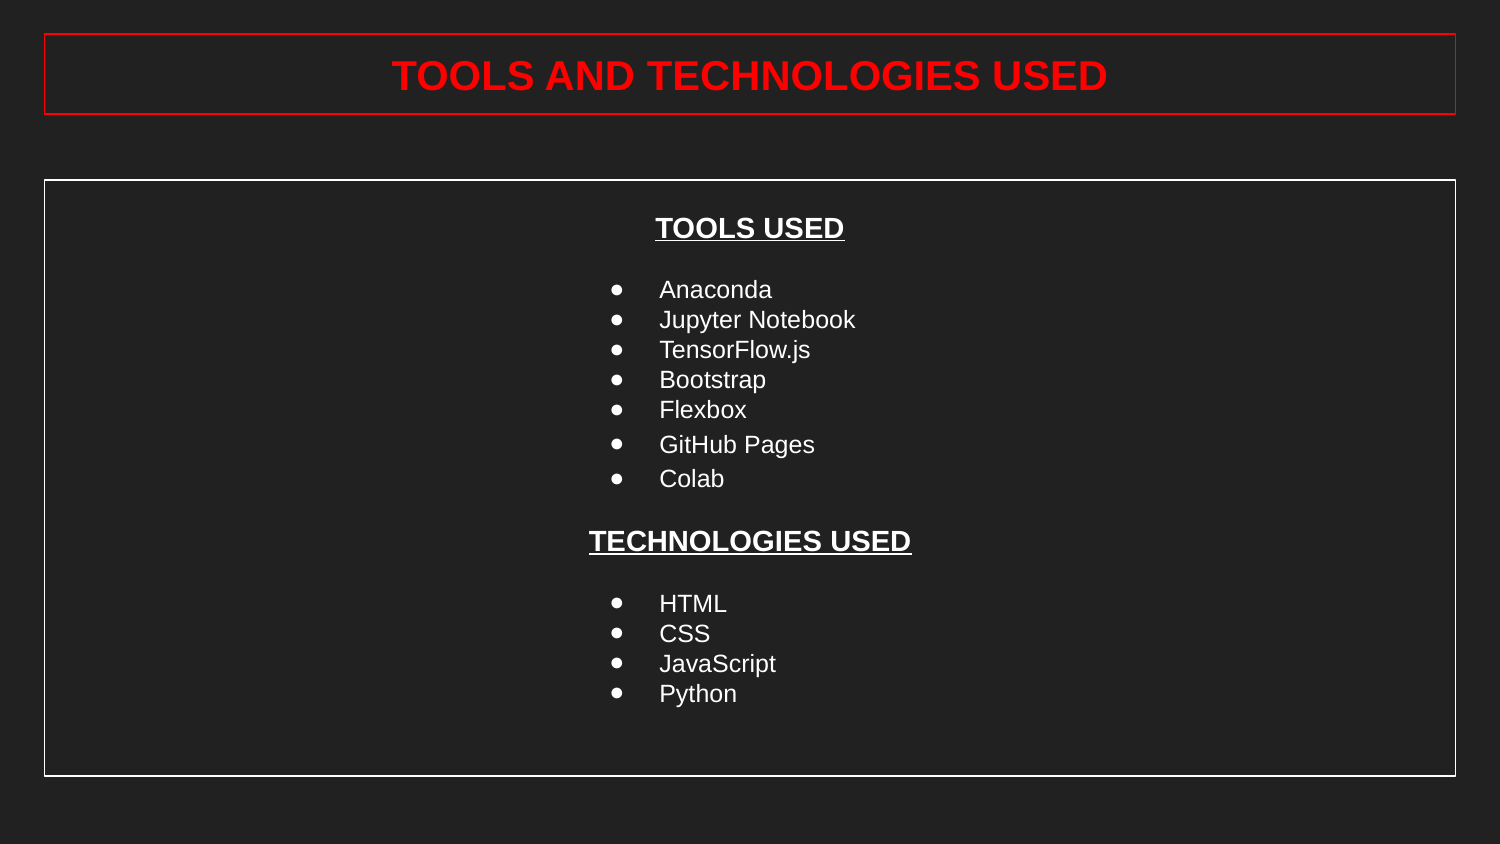

TOOLS AND TECHNOLOGIES USED
TOOLS USED

Anaconda
Jupyter Notebook
TensorFlow.js
Bootstrap
Flexbox
GitHub Pages
Colab

TECHNOLOGIES USED

HTML
CSS
JavaScript
Python